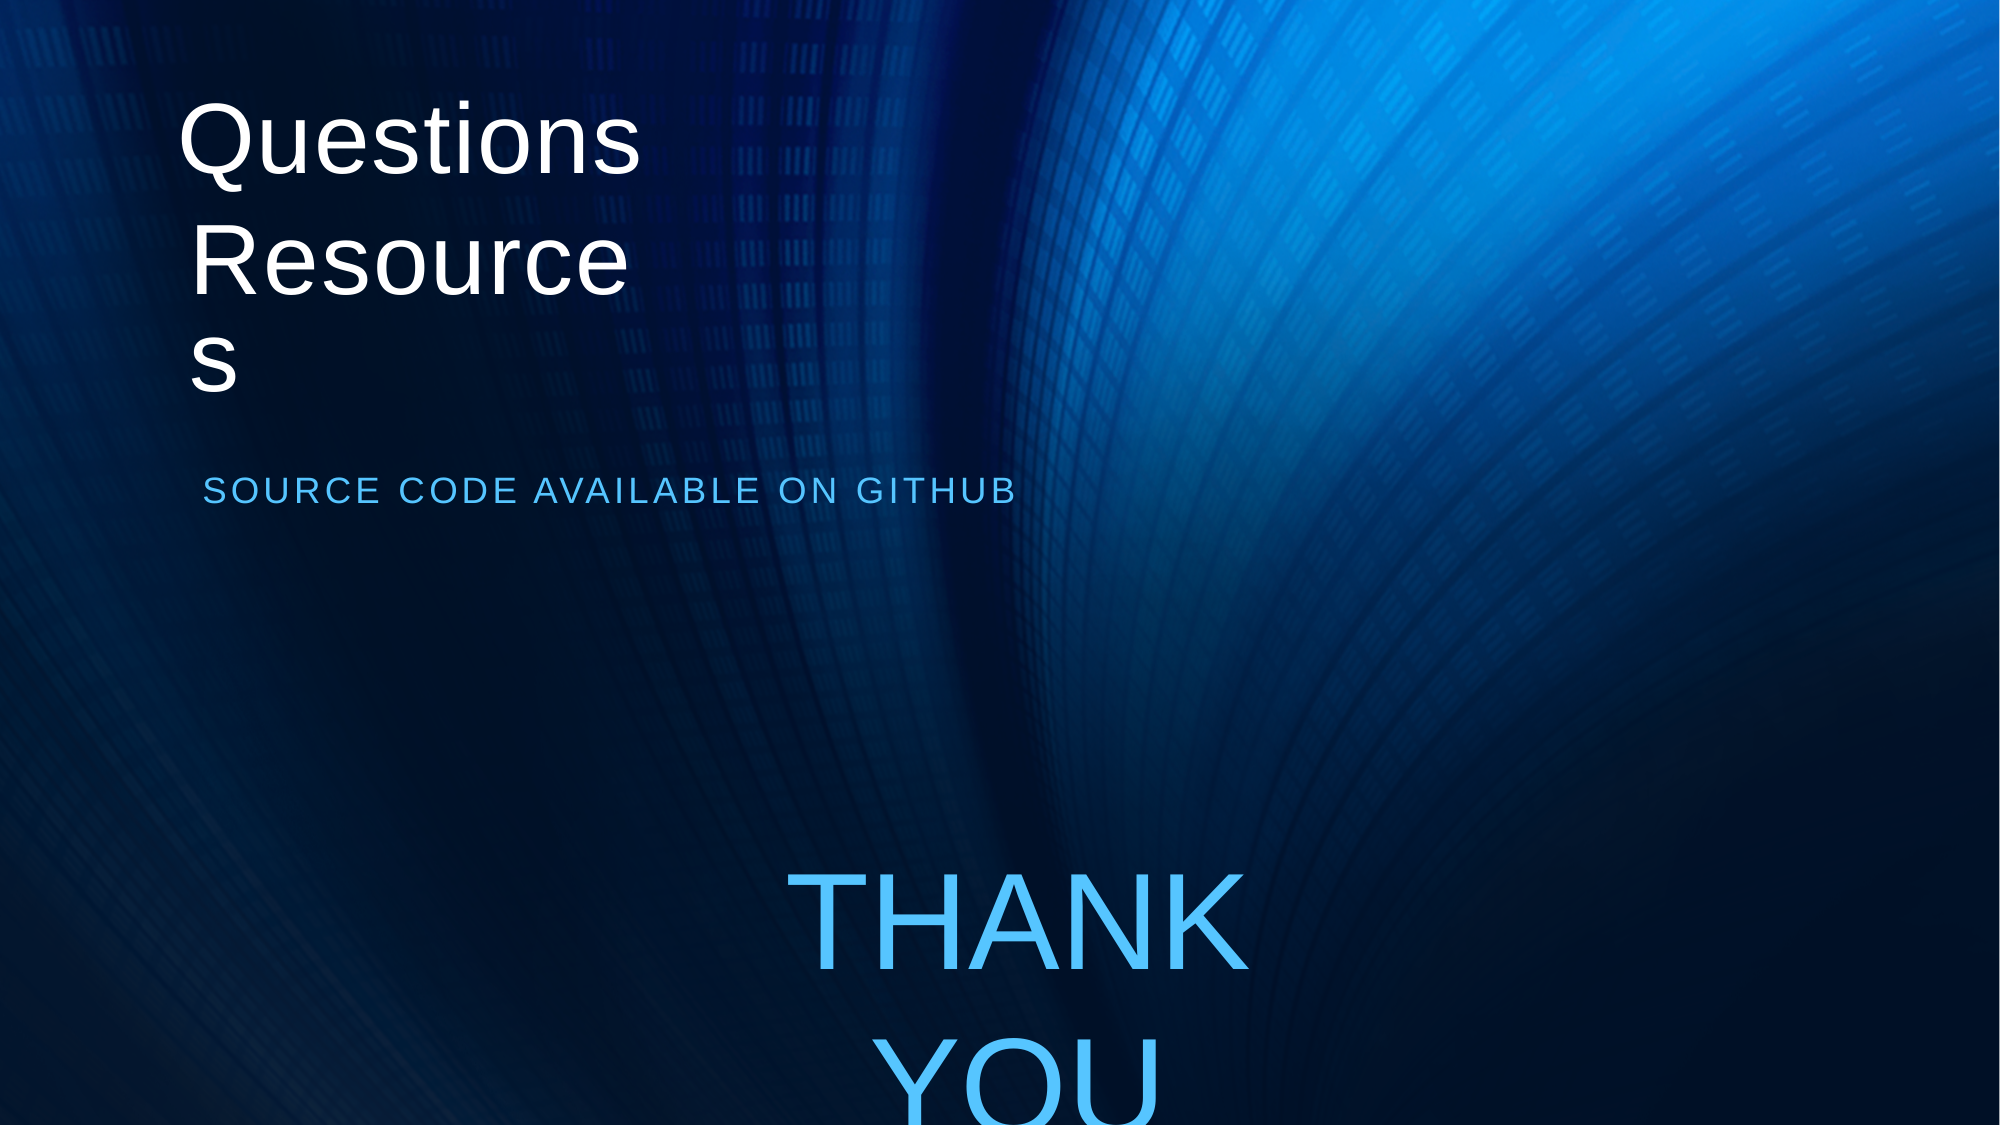

Questions
# Resources

Source code available on github
THANK YOU